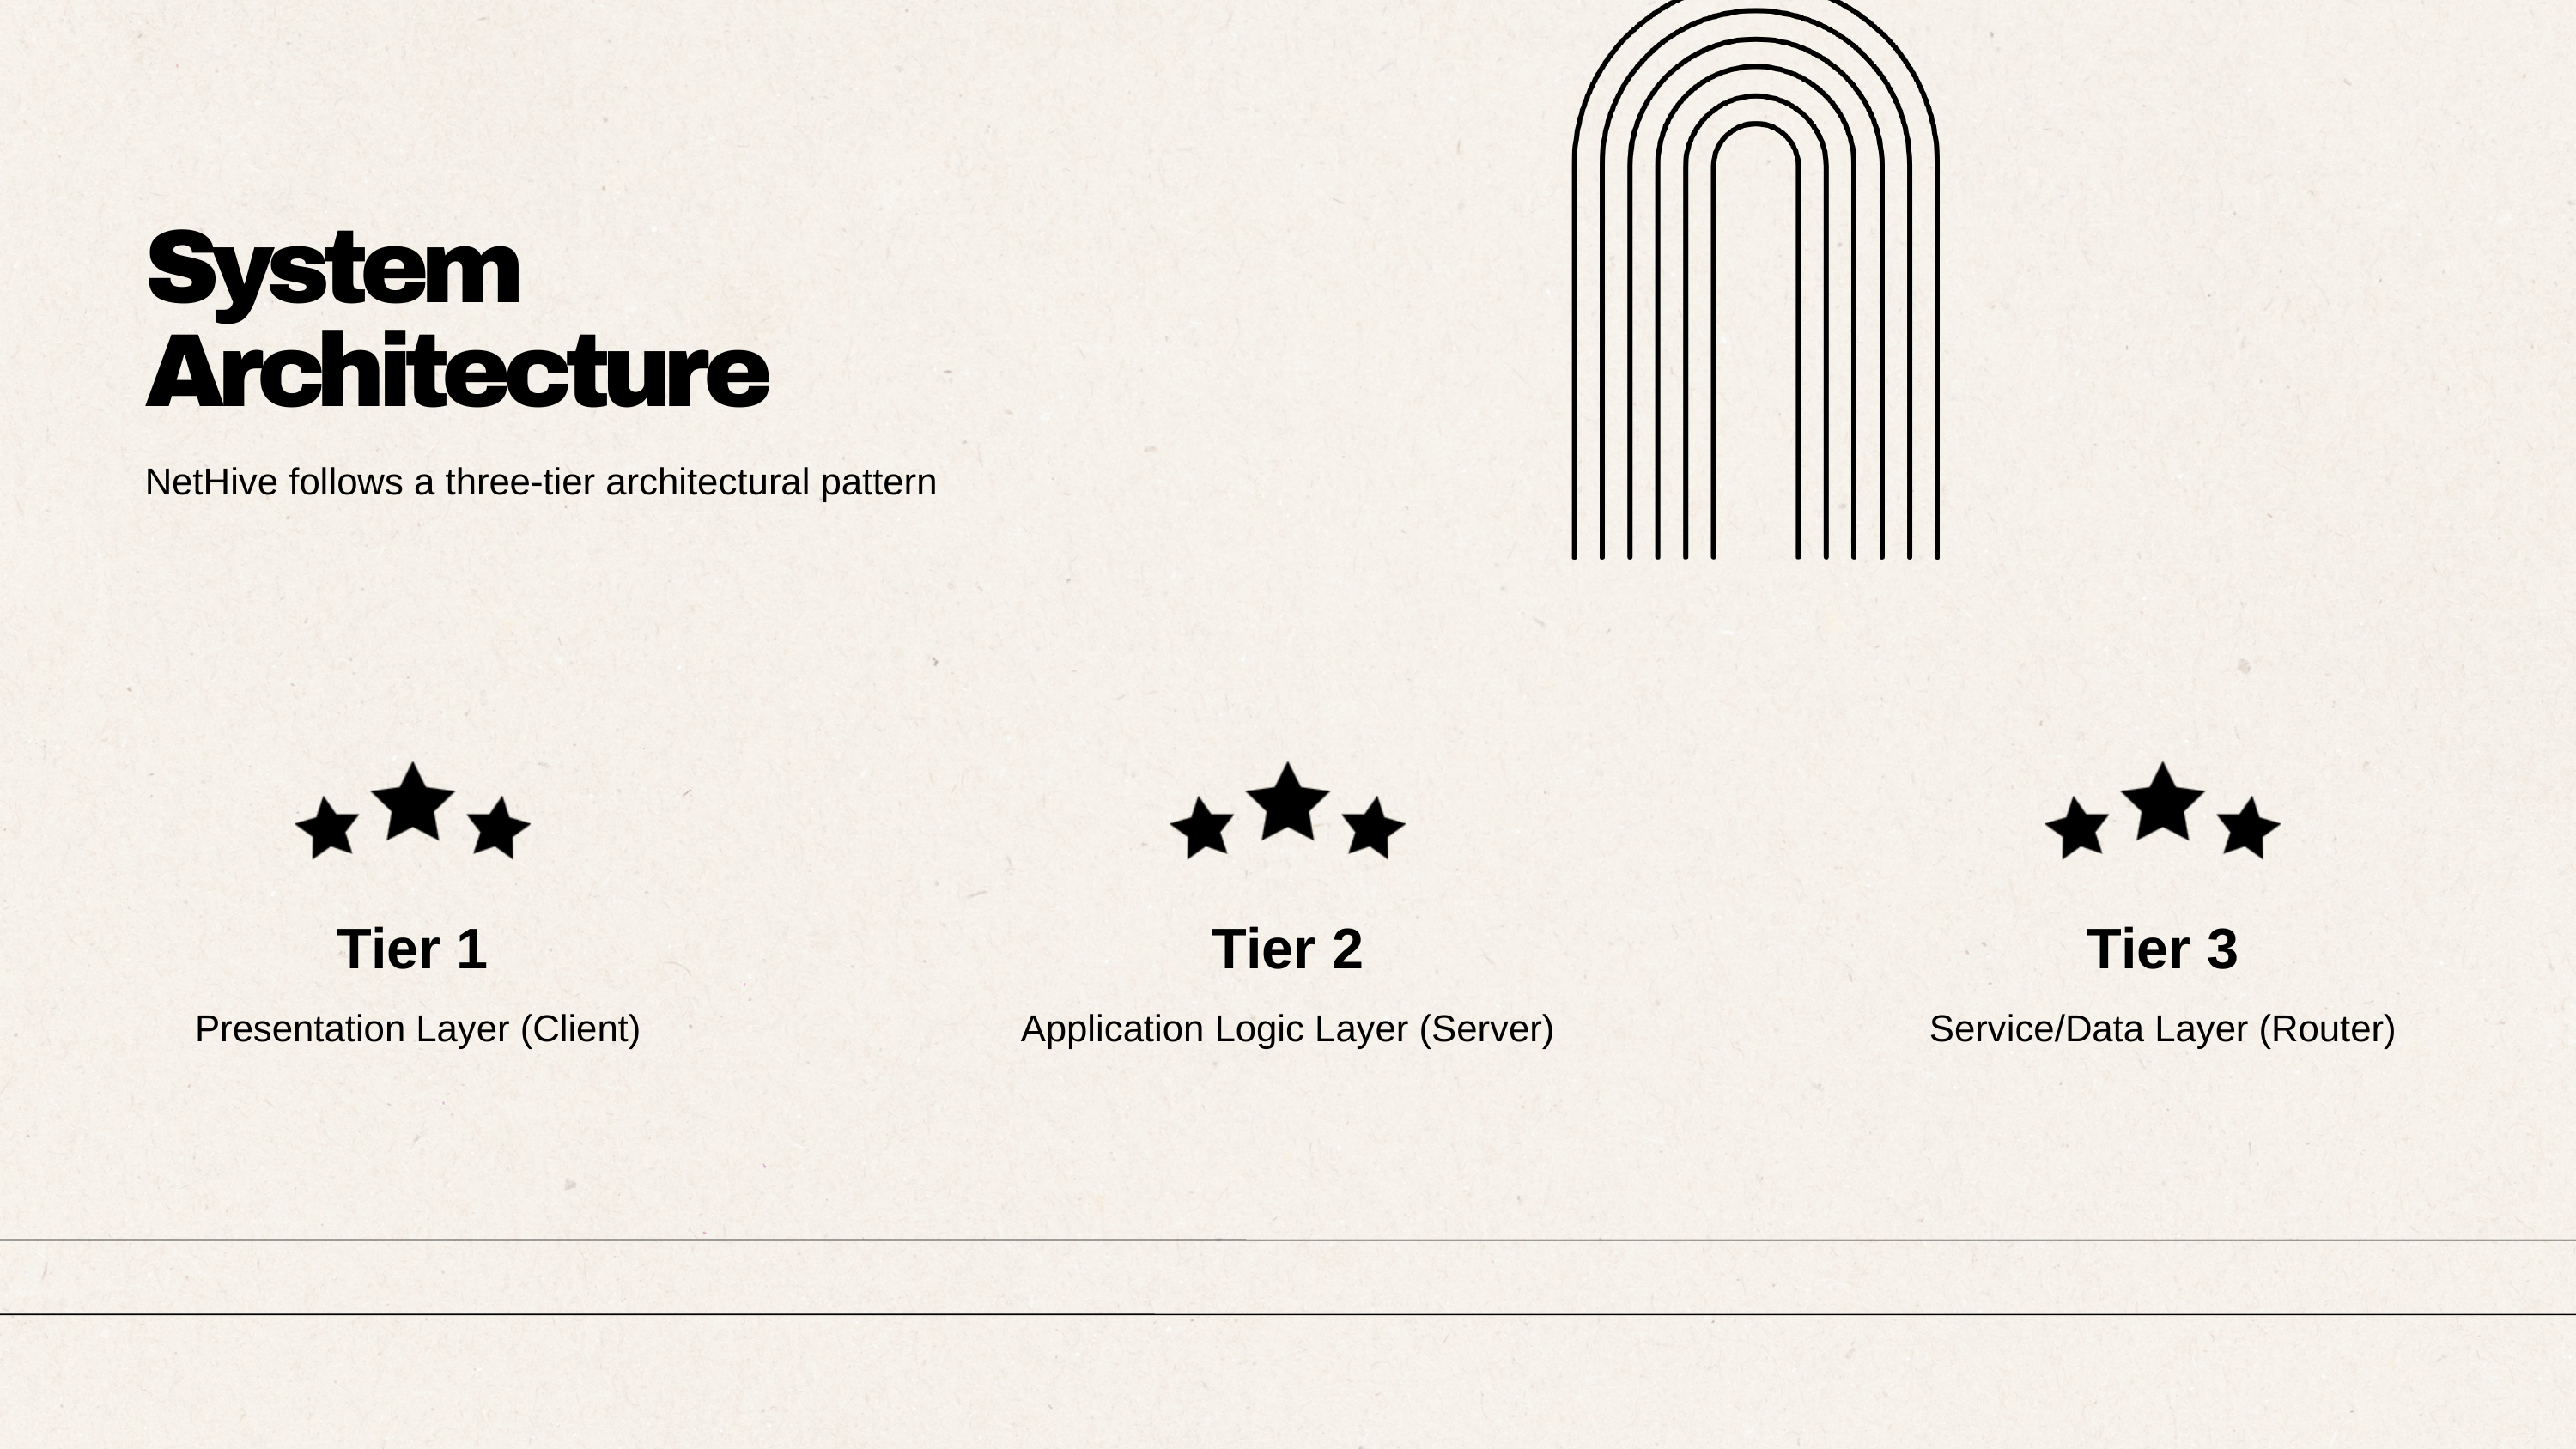

System Architecture
NetHive follows a three-tier architectural pattern

Tier 1
Tier 2
Tier 3
 Presentation Layer (Client)
Application Logic Layer (Server)
Service/Data Layer (Router)